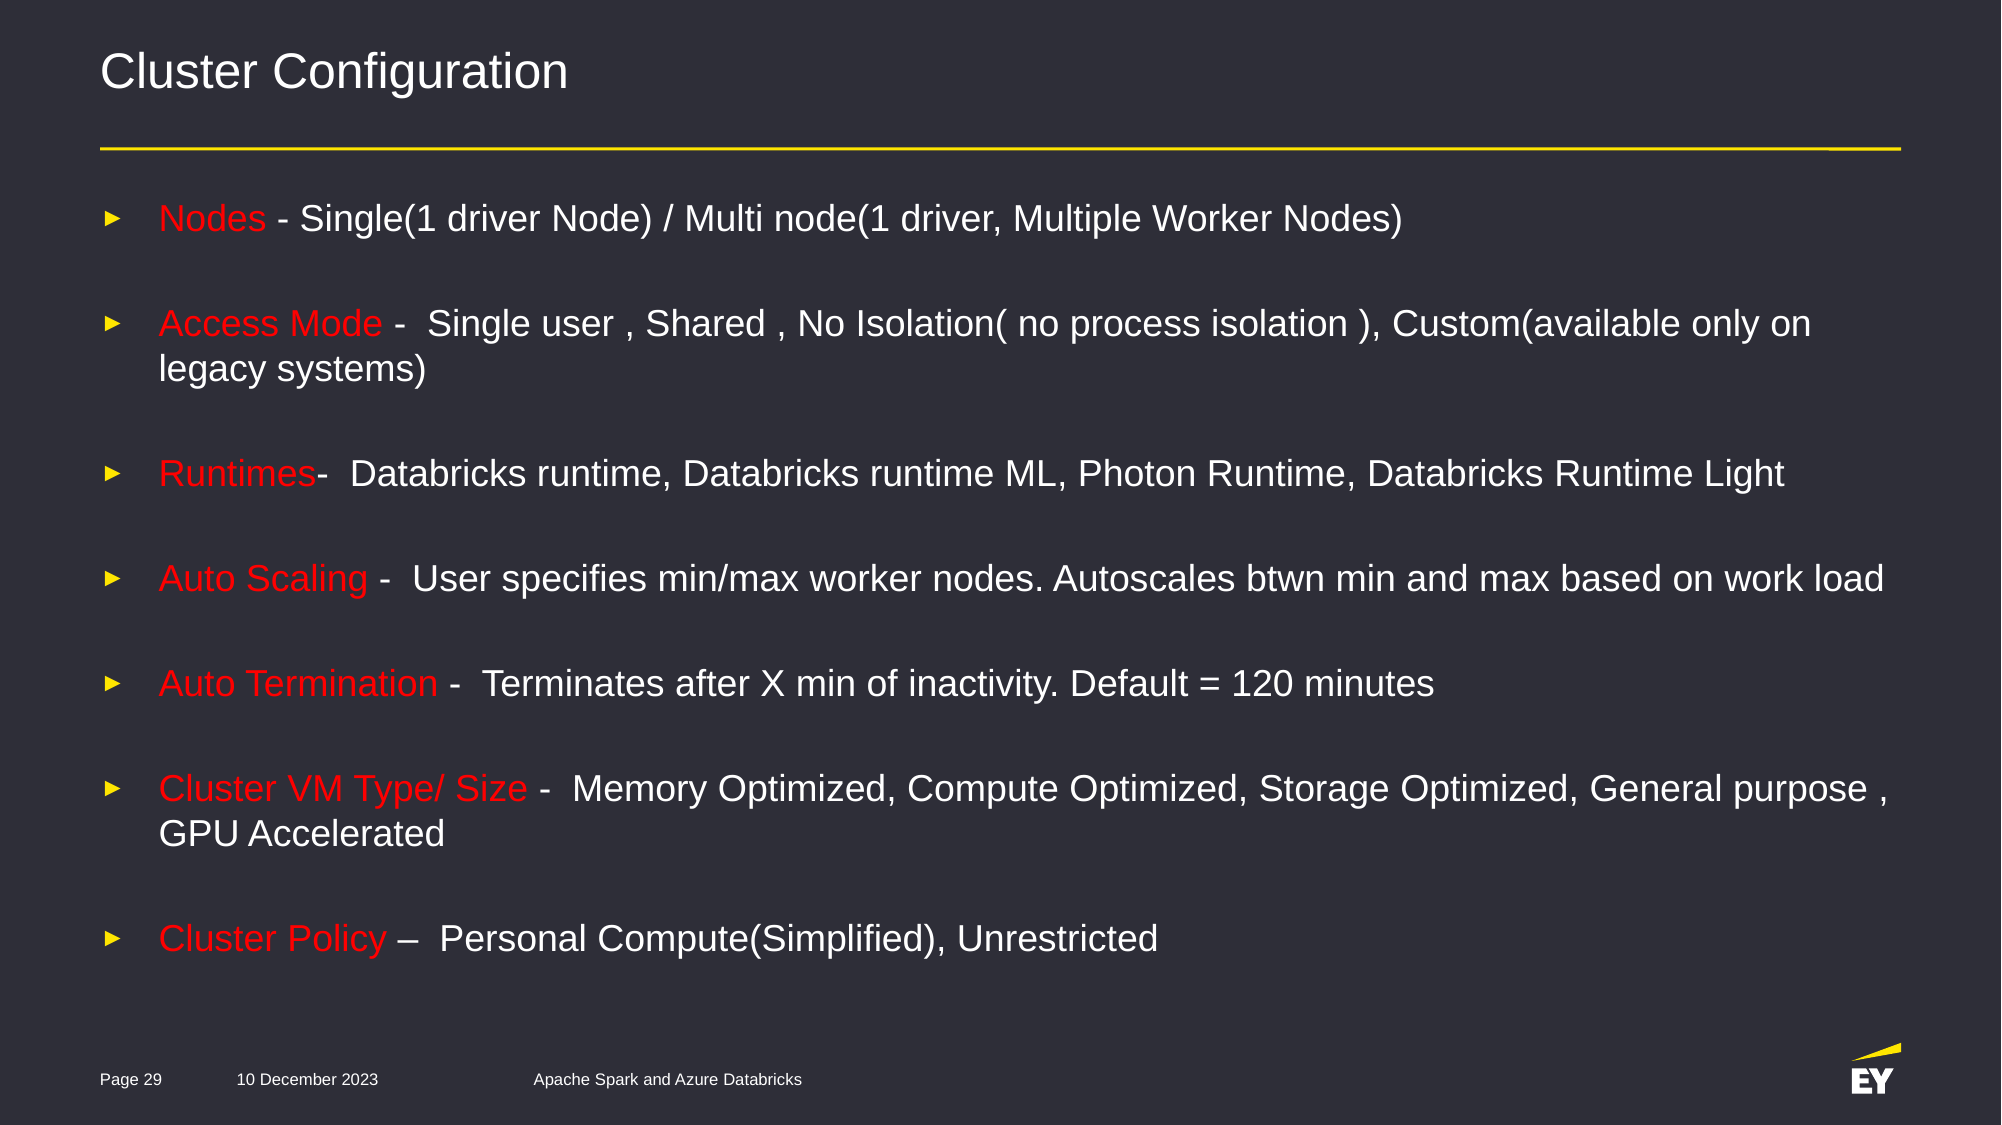

# Cluster Configuration
Nodes - Single(1 driver Node) / Multi node(1 driver, Multiple Worker Nodes)

Access Mode -  Single user , Shared , No Isolation( no process isolation ), Custom(available only on legacy systems)

Runtimes-  Databricks runtime, Databricks runtime ML, Photon Runtime, Databricks Runtime Light

Auto Scaling -  User specifies min/max worker nodes. Autoscales btwn min and max based on work load

Auto Termination -  Terminates after X min of inactivity. Default = 120 minutes

Cluster VM Type/ Size -  Memory Optimized, Compute Optimized, Storage Optimized, General purpose , GPU Accelerated

Cluster Policy –  Personal Compute(Simplified), Unrestricted